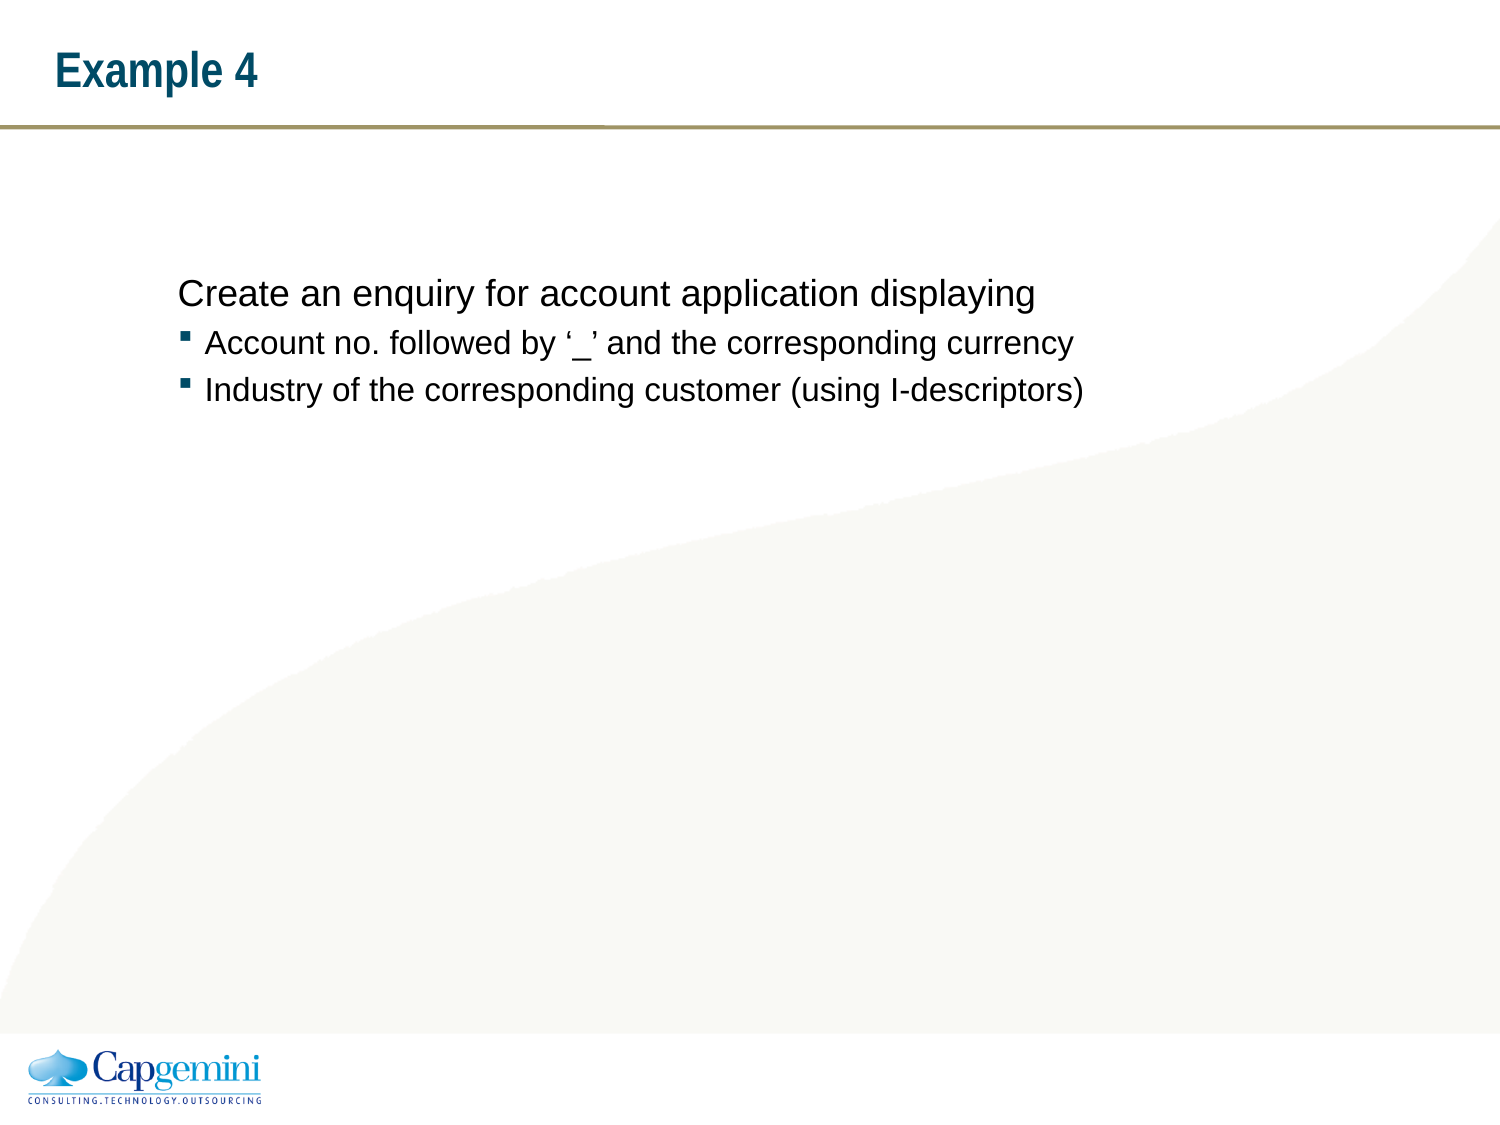

# Example 4
Create an enquiry for account application displaying
Account no. followed by ‘_’ and the corresponding currency
Industry of the corresponding customer (using I-descriptors)